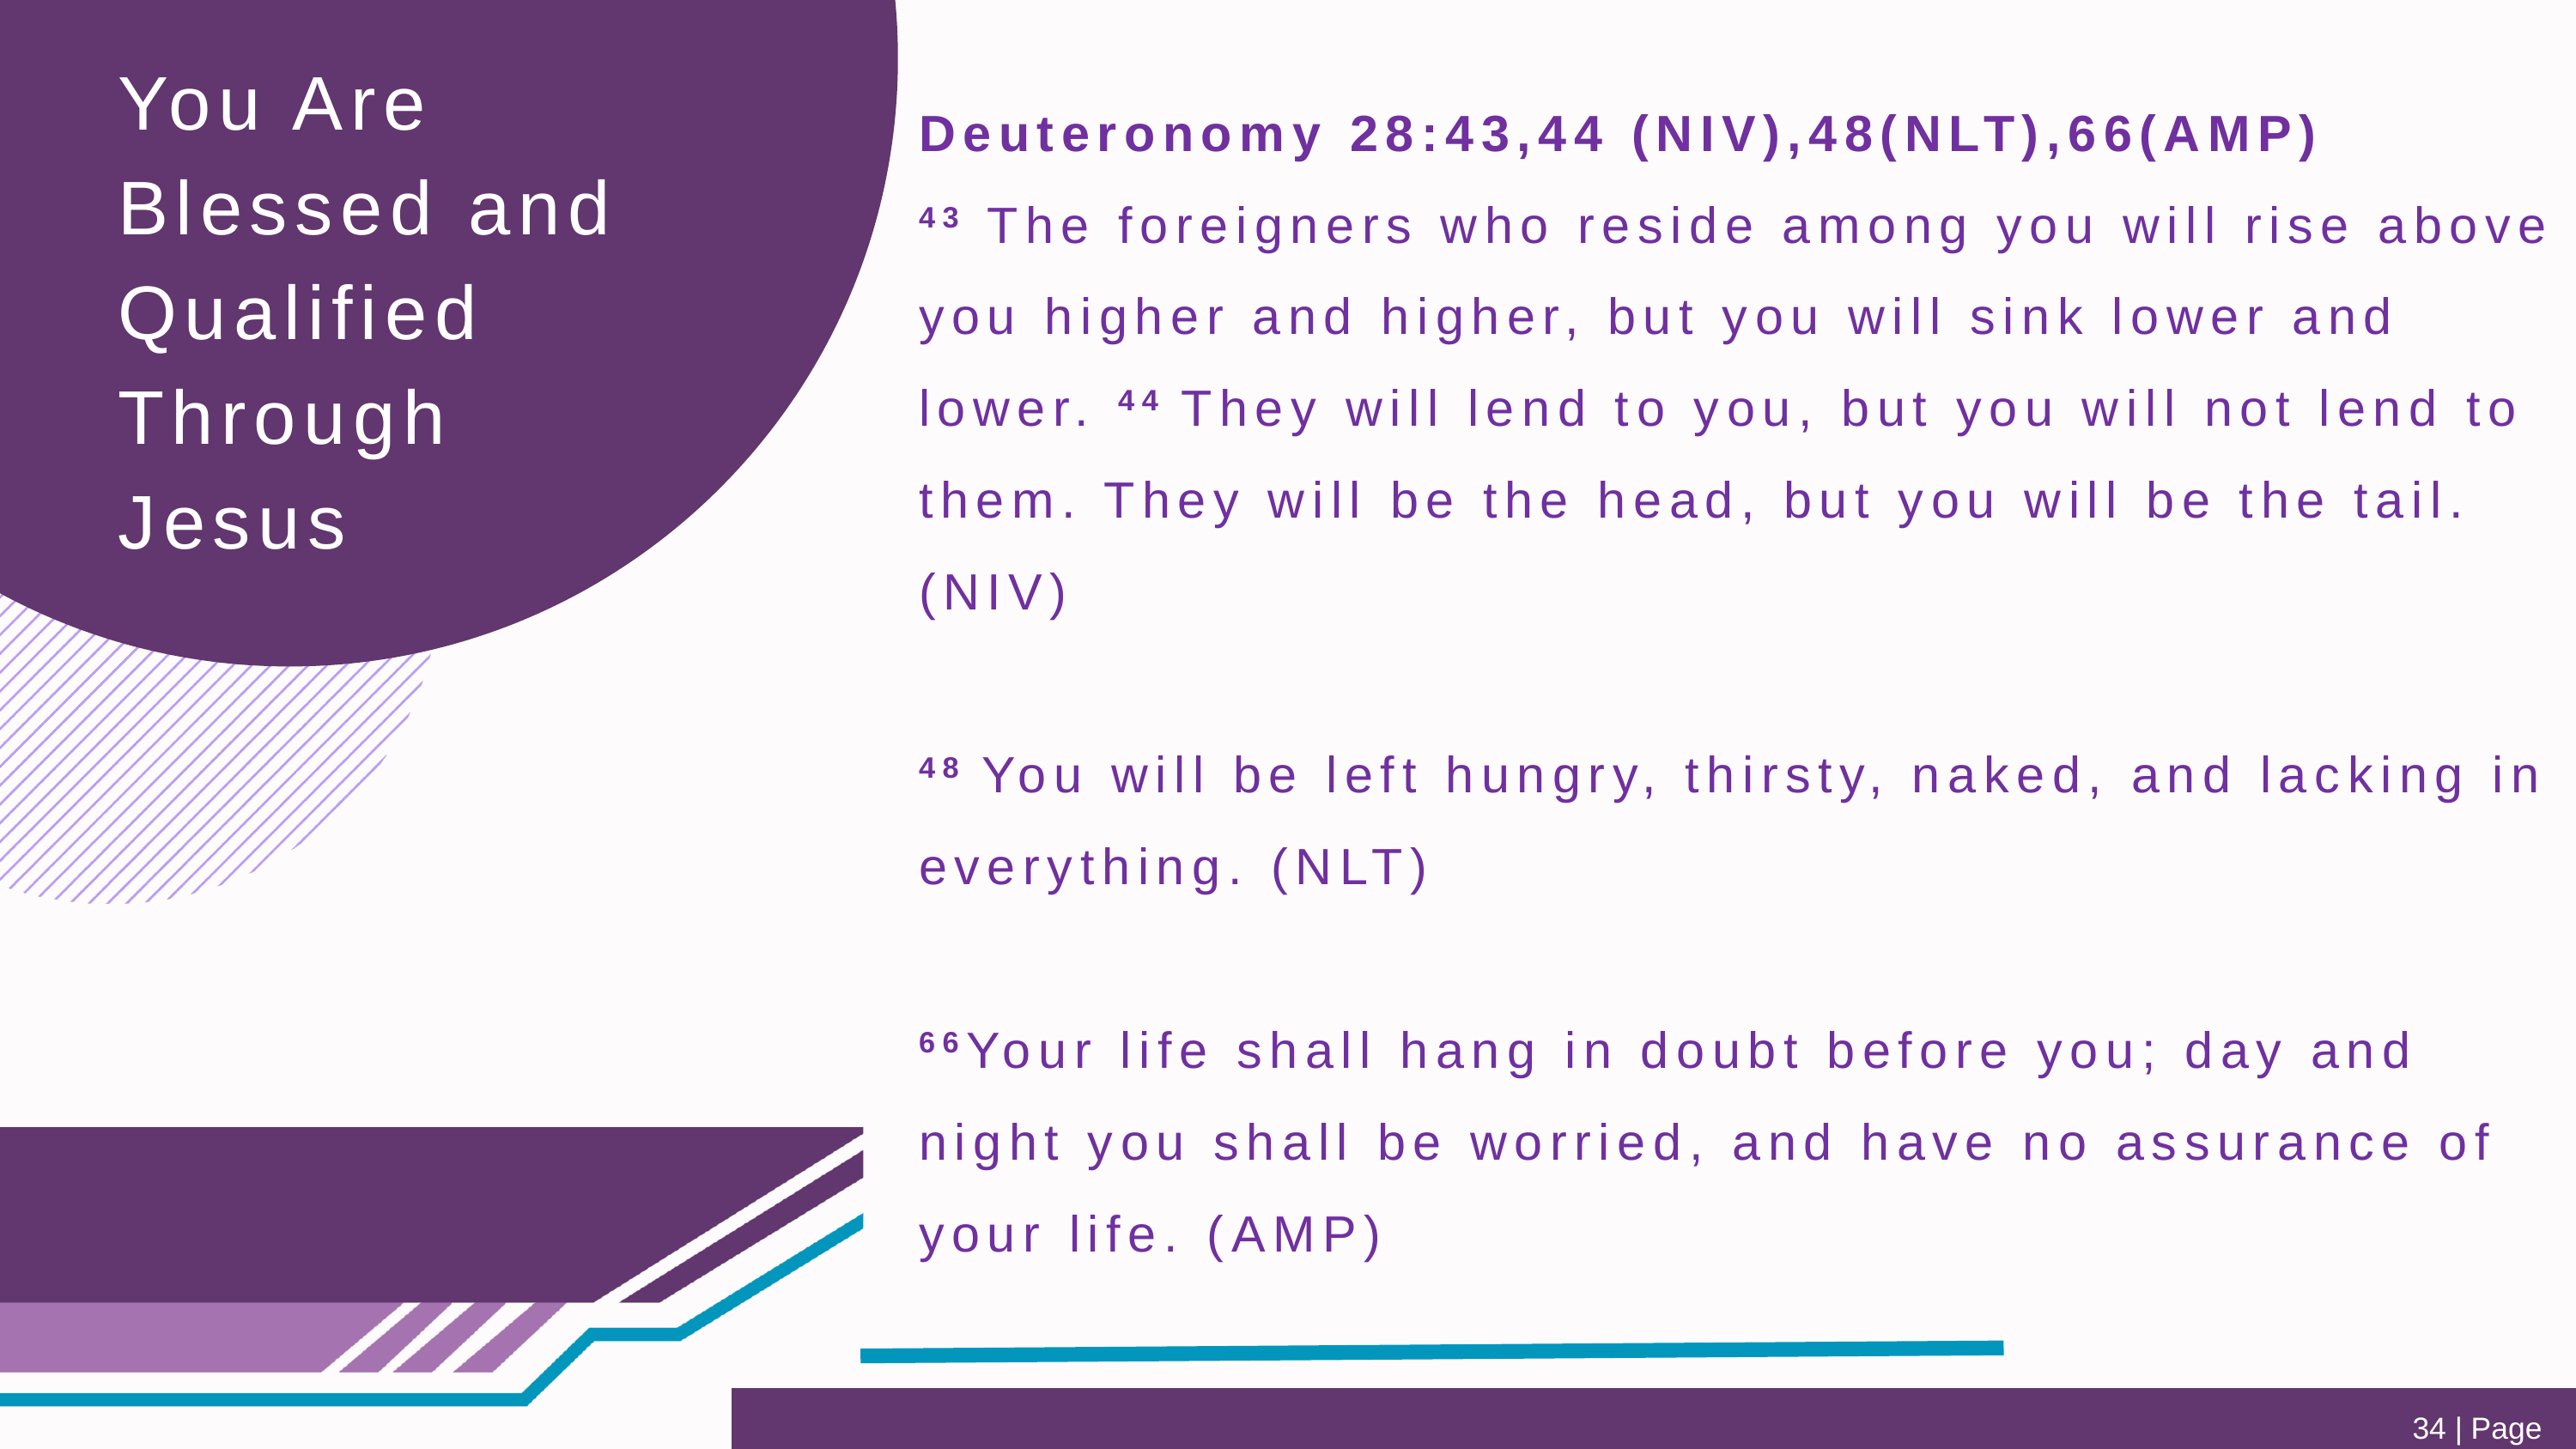

You Are Blessed and Qualified Through Jesus
Deuteronomy 28:43,44 (NIV),48(NLT),66(AMP)
43 The foreigners who reside among you will rise above you higher and higher, but you will sink lower and lower. 44 They will lend to you, but you will not lend to them. They will be the head, but you will be the tail. (NIV)

48 You will be left hungry, thirsty, naked, and lacking in everything. (NLT)

66Your life shall hang in doubt before you; day and night you shall be worried, and have no assurance of your life. (AMP)

34 | Page